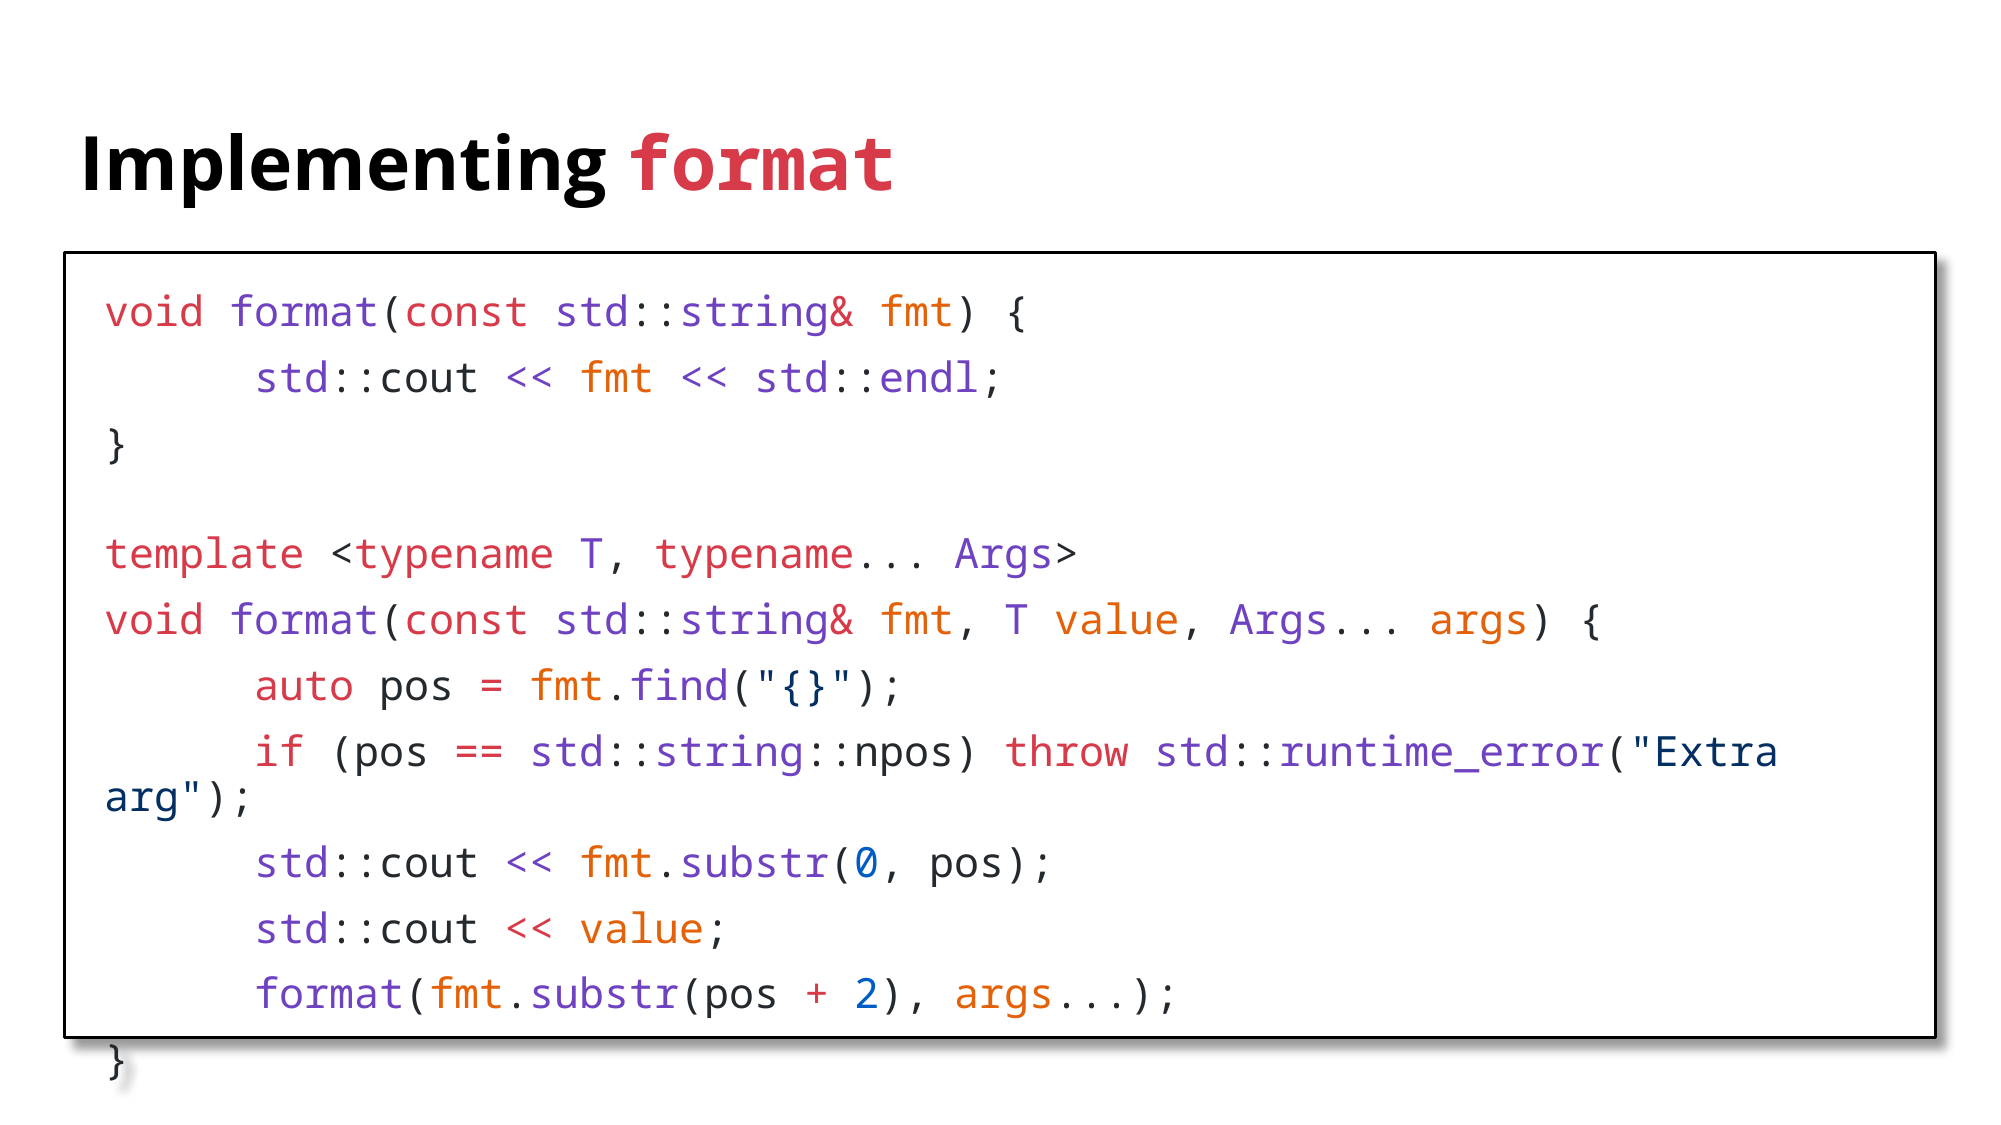

# Implementing format
void format(const std::string& fmt) {
	std::cout << fmt << std::endl;
}
template <typename T, typename... Args>
void format(const std::string& fmt, T value, Args... args) {
	auto pos = fmt.find("{}");
	if (pos == std::string::npos) throw std::runtime_error("Extra arg");
	std::cout << fmt.substr(0, pos);
	std::cout << value;
	format(fmt.substr(pos + 2), args...);
}